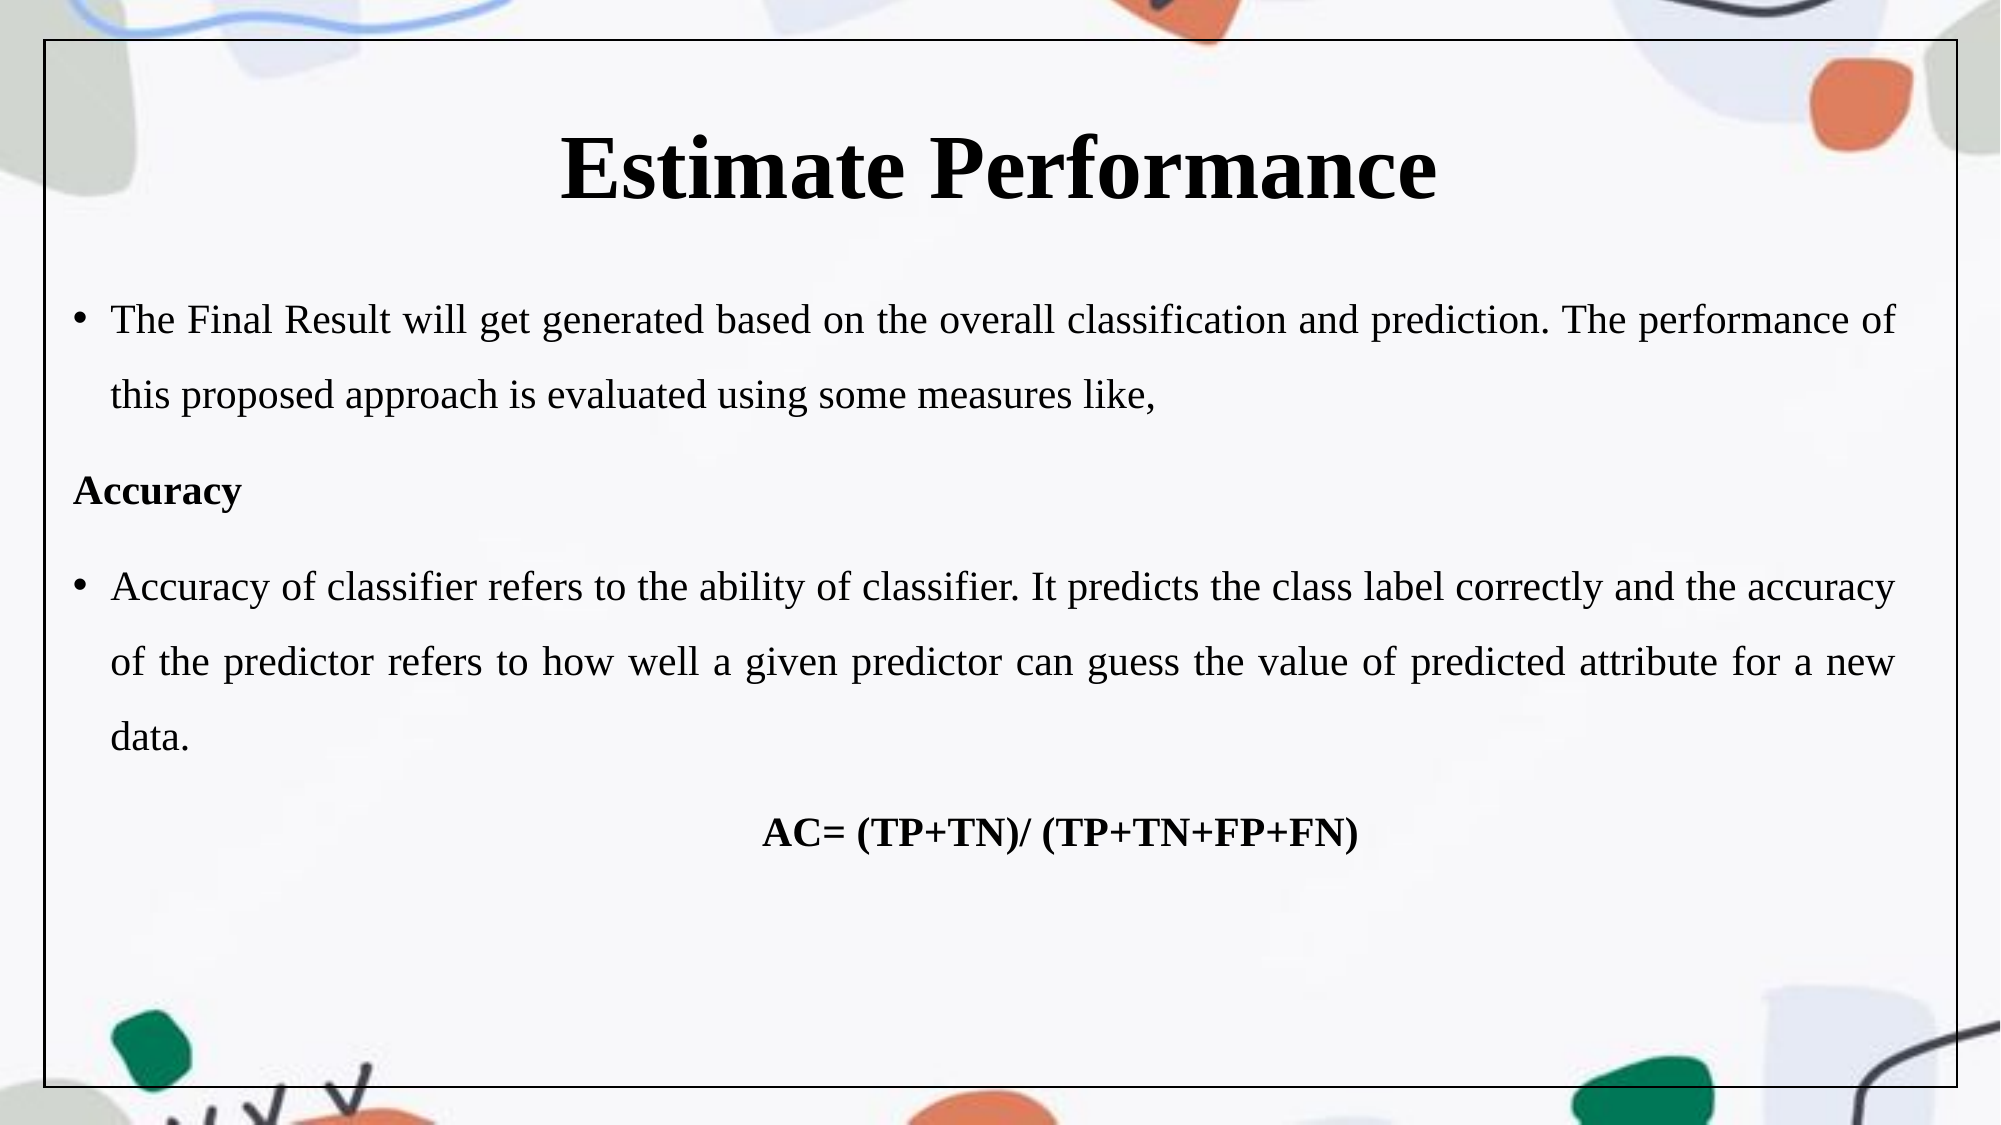

# Estimate Performance
The Final Result will get generated based on the overall classification and prediction. The performance of this proposed approach is evaluated using some measures like,
Accuracy
Accuracy of classifier refers to the ability of classifier. It predicts the class label correctly and the accuracy of the predictor refers to how well a given predictor can guess the value of predicted attribute for a new data.
	AC= (TP+TN)/ (TP+TN+FP+FN)